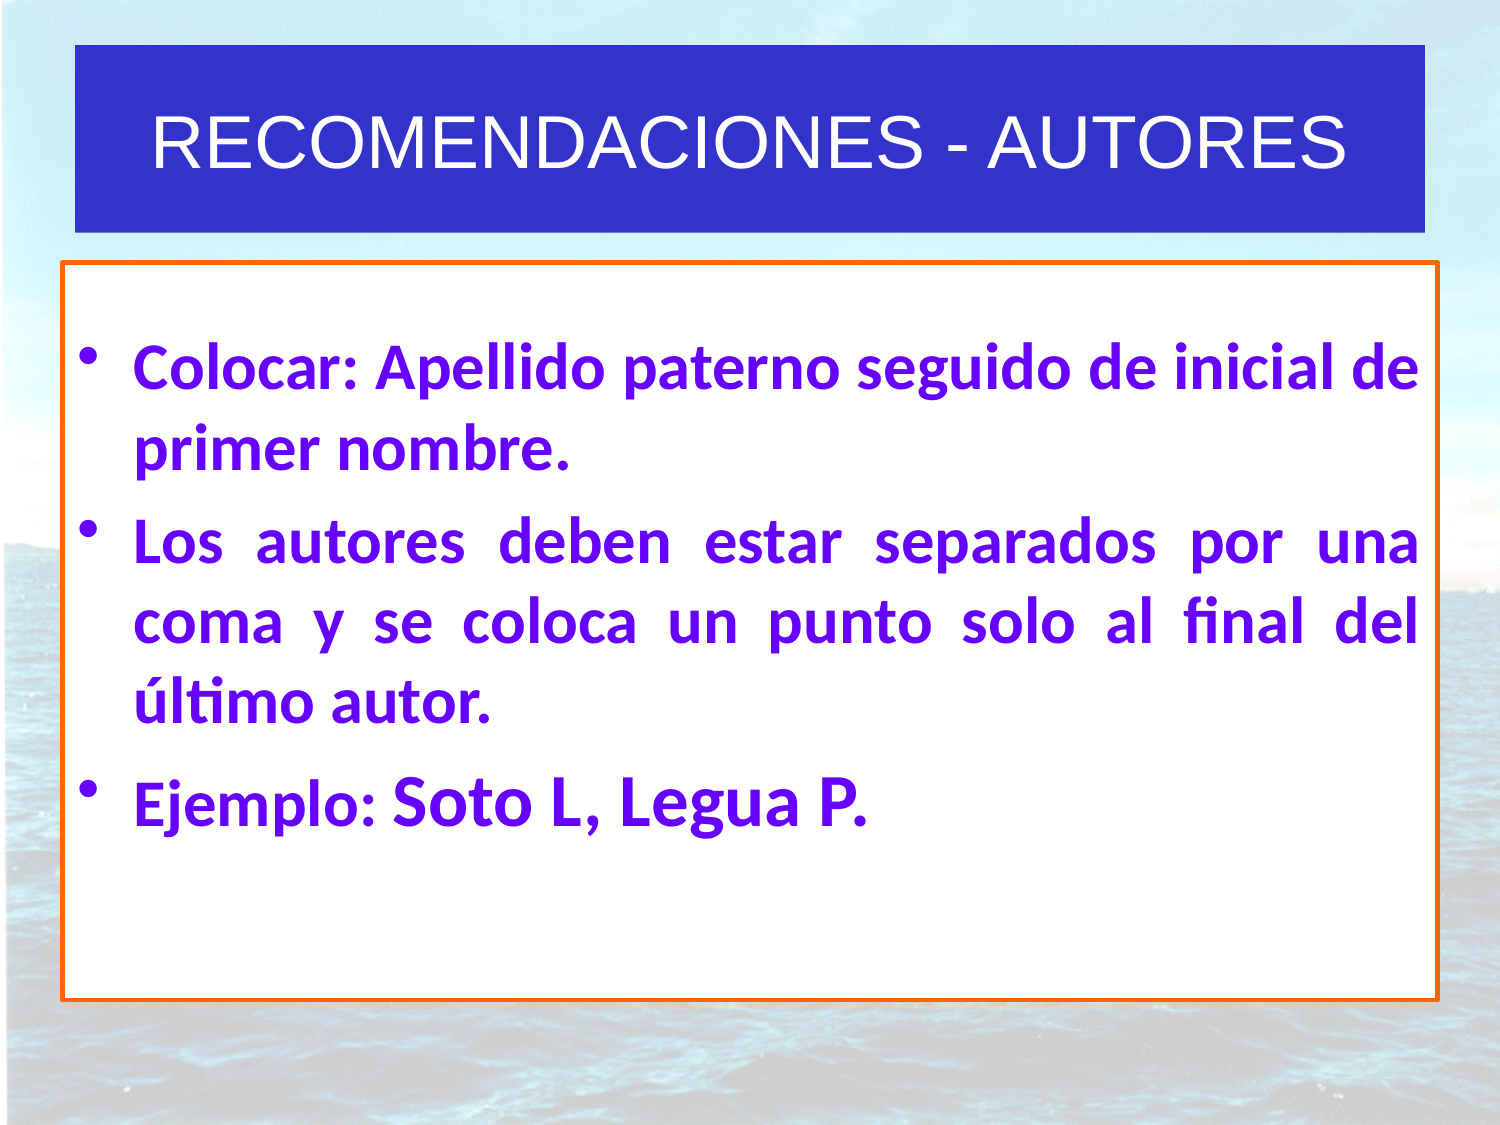

# RECOMENDACIONES - AUTORES

Colocar: Apellido paterno seguido de inicial de primer nombre.
Los autores deben estar separados por una coma y se coloca un punto solo al final del último autor.
Ejemplo: Soto L, Legua P.